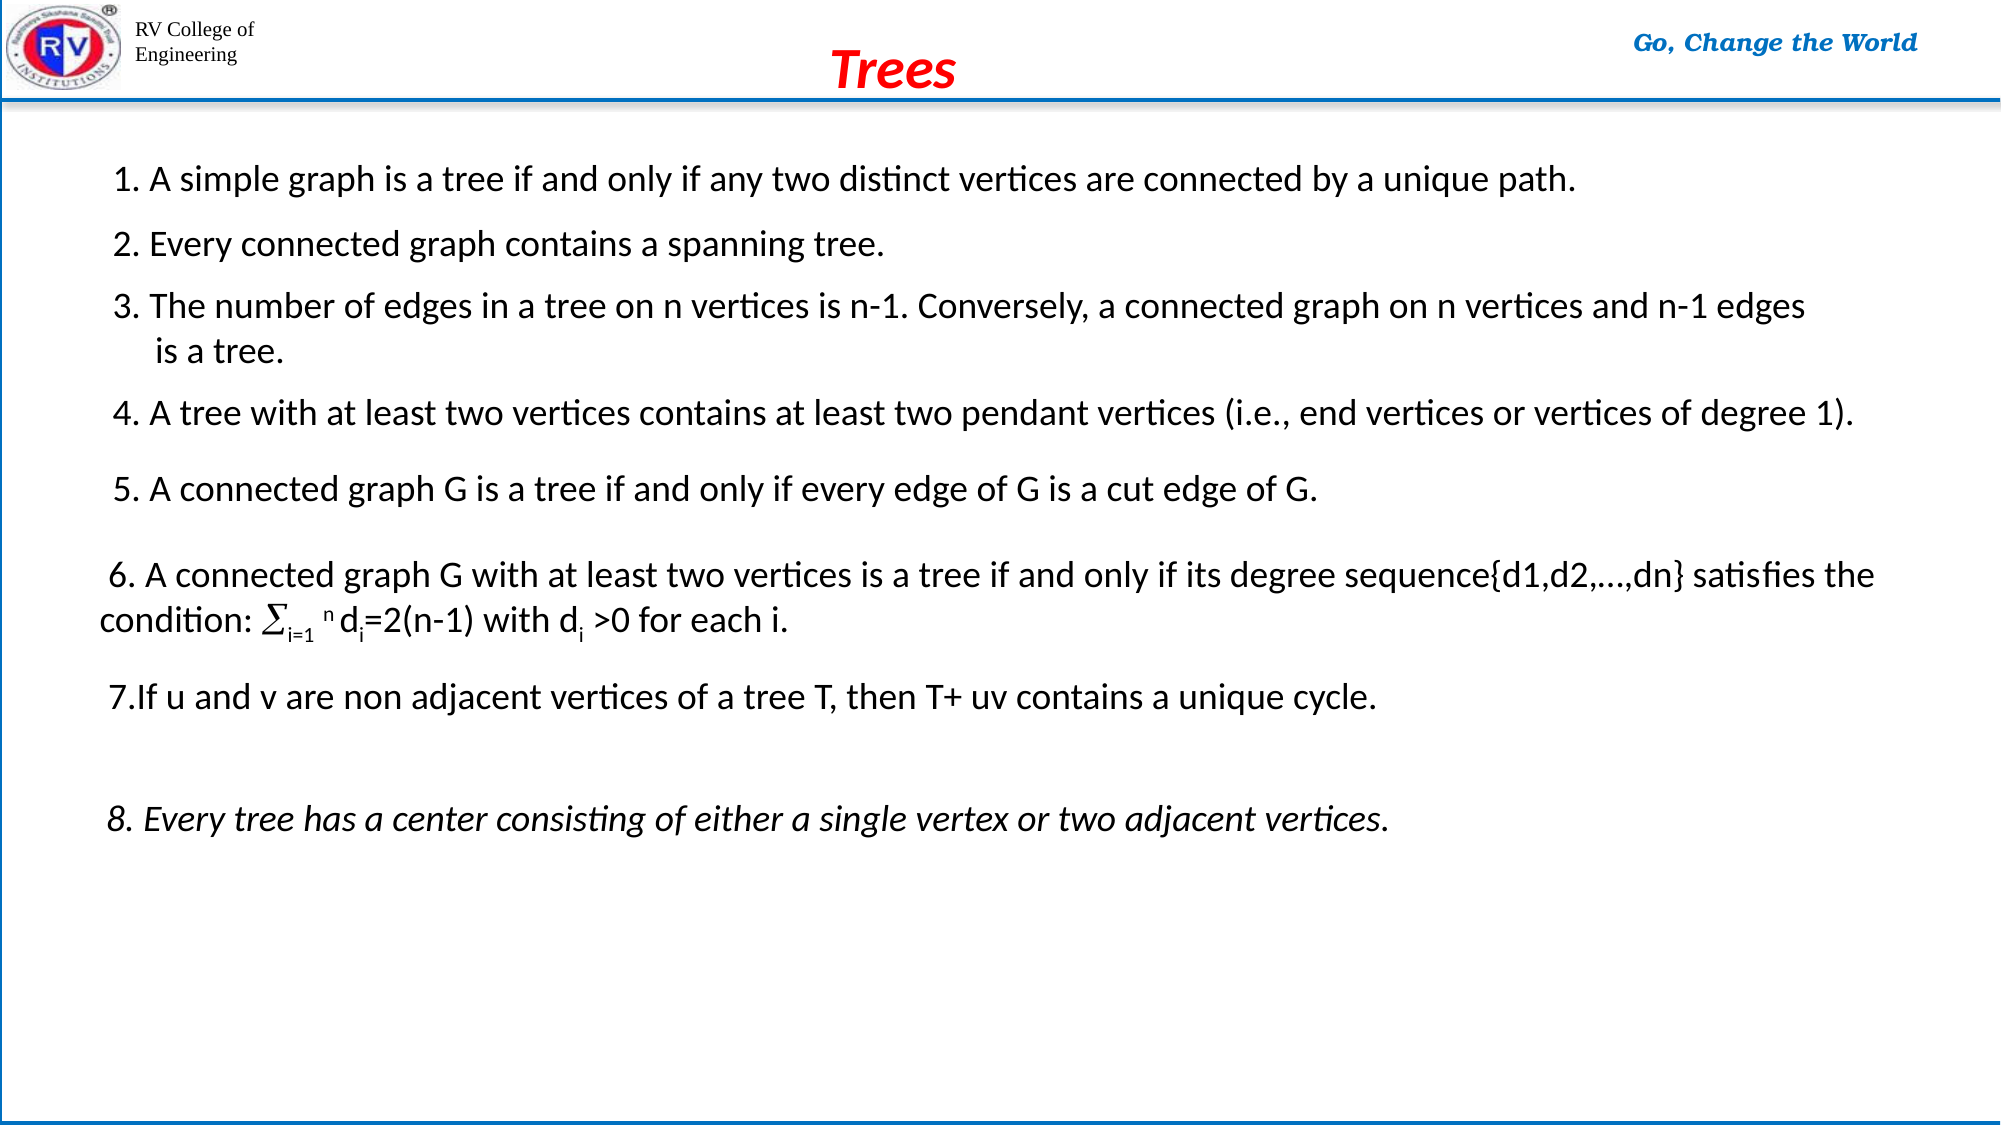

Trees
 1. A simple graph is a tree if and only if any two distinct vertices are connected by a unique path.
 2. Every connected graph contains a spanning tree.
 3. The number of edges in a tree on n vertices is n-1. Conversely, a connected graph on n vertices and n-1 edges
      is a tree.
 4. A tree with at least two vertices contains at least two pendant vertices (i.e., end vertices or vertices of degree 1).
 5. A connected graph G is a tree if and only if every edge of G is a cut edge of G.
 6. A connected graph G with at least two vertices is a tree if and only if its degree sequence{d1,d2,…,dn} satisﬁes the condition: ∑i=1 n di=2(n-1) with di >0 for each i.
 7.If u and v are non adjacent vertices of a tree T, then T+ uv contains a unique cycle.
   8. Every tree has a center consisting of either a single vertex or two adjacent vertices.